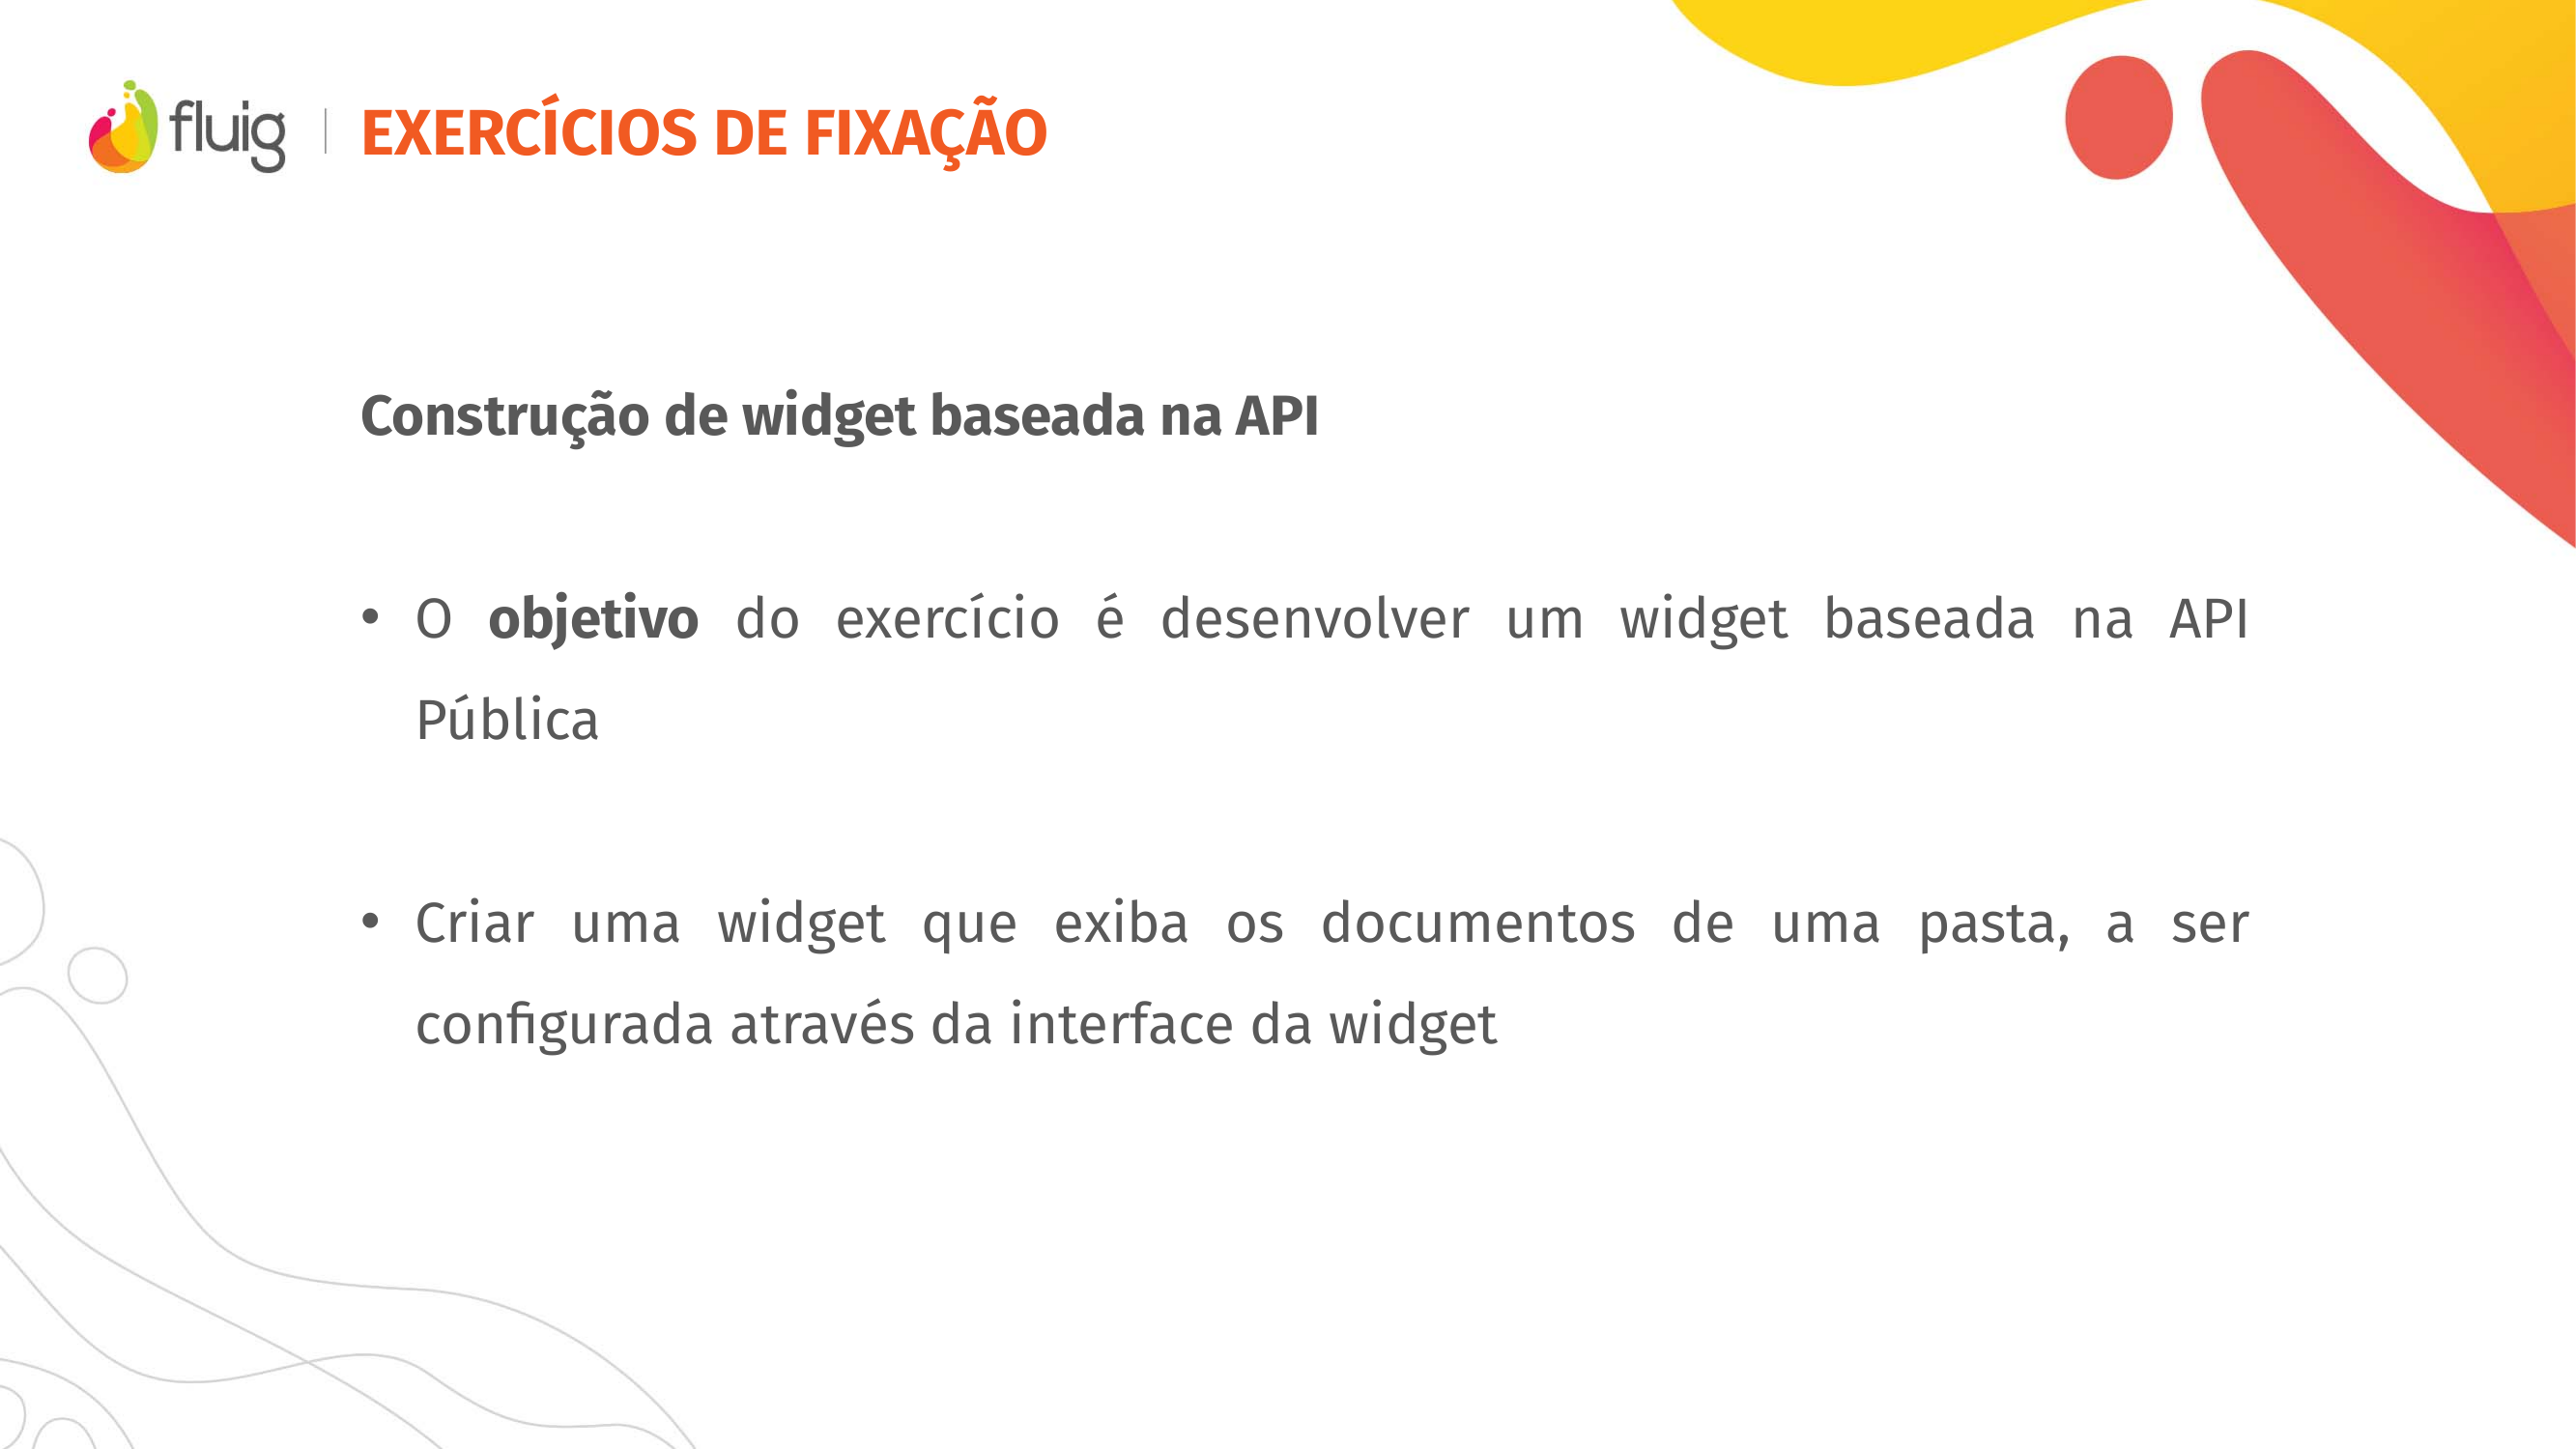

# Exercícios de fixação
Construção de widget baseada na API

O objetivo do exercício é desenvolver um widget baseada na API Pública

Criar uma widget que exiba os documentos de uma pasta, a ser configurada através da interface da widget